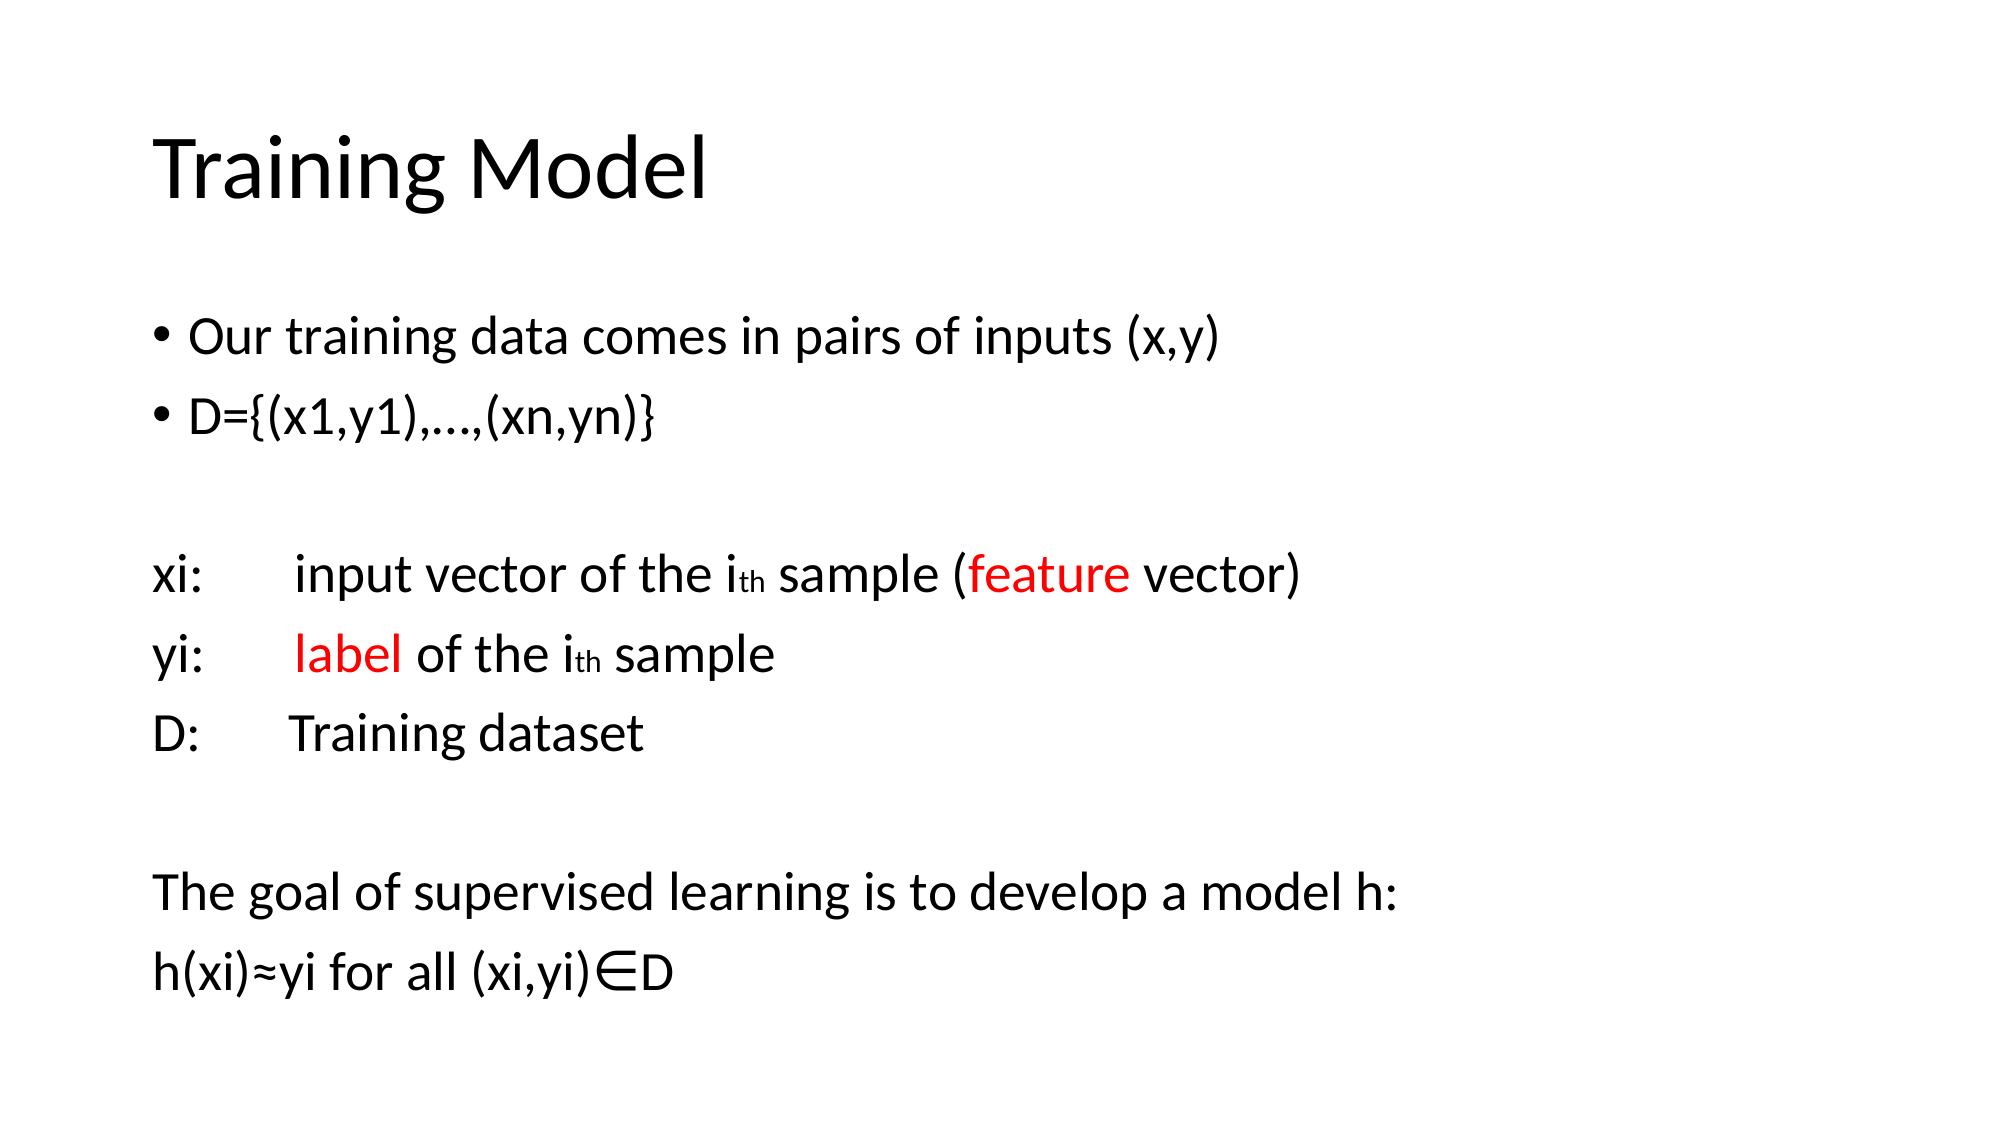

# Training Model
Our training data comes in pairs of inputs (x,y)
D={(x1,y1),…,(xn,yn)}

xi:	input vector of the ith sample (feature vector)
yi:	label of the ith sample
D:       Training dataset

The goal of supervised learning is to develop a model h:
h(xi)≈yi for all (xi,yi)∈D